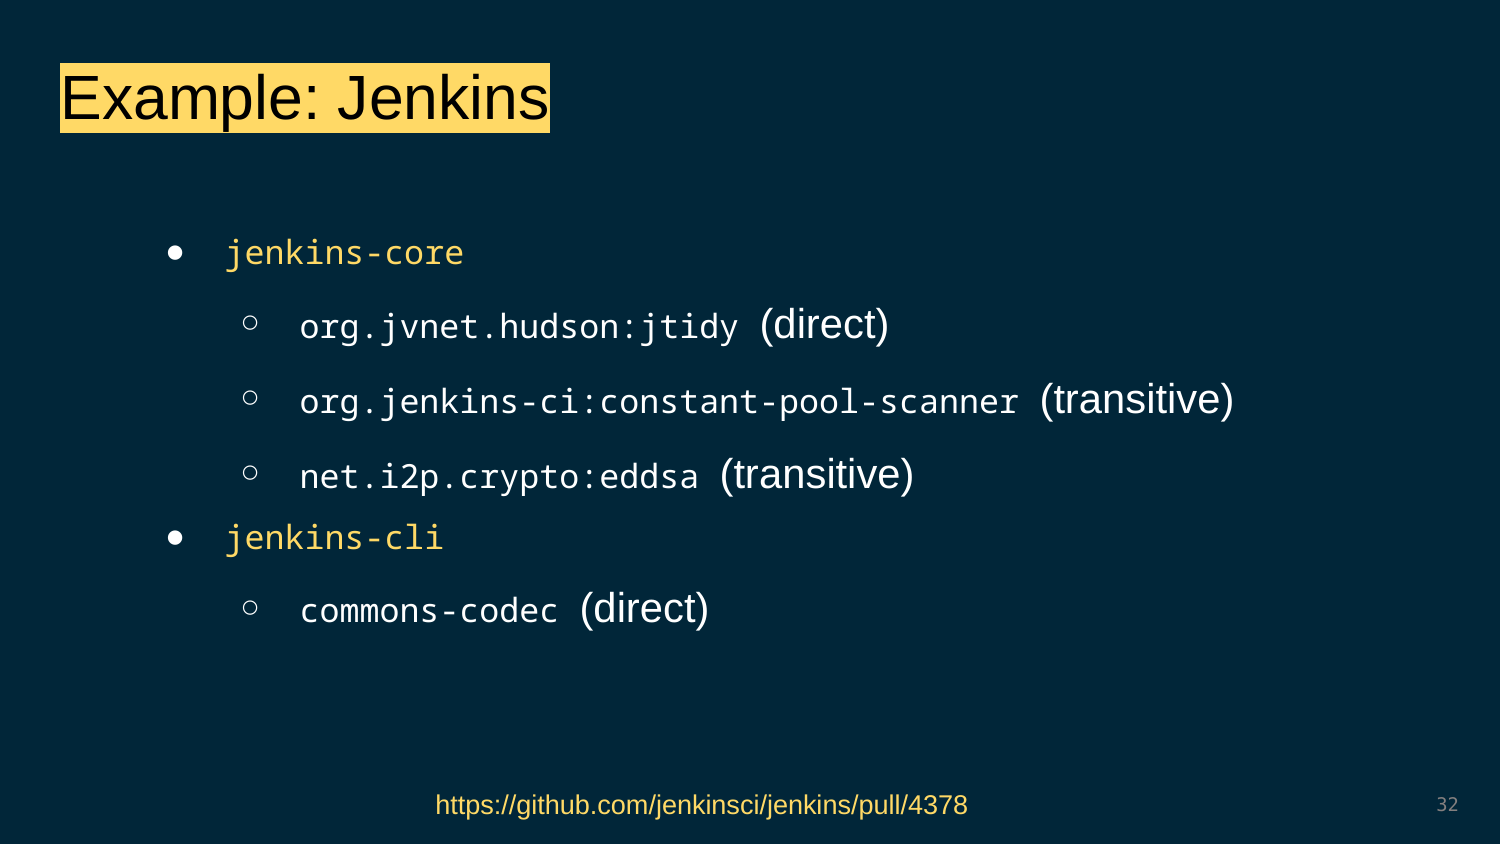

Example: Jenkins
jenkins-core
org.jvnet.hudson:jtidy (direct)
org.jenkins-ci:constant-pool-scanner (transitive)
net.i2p.crypto:eddsa (transitive)
jenkins-cli
commons-codec (direct)

https://github.com/jenkinsci/jenkins/pull/4378
32